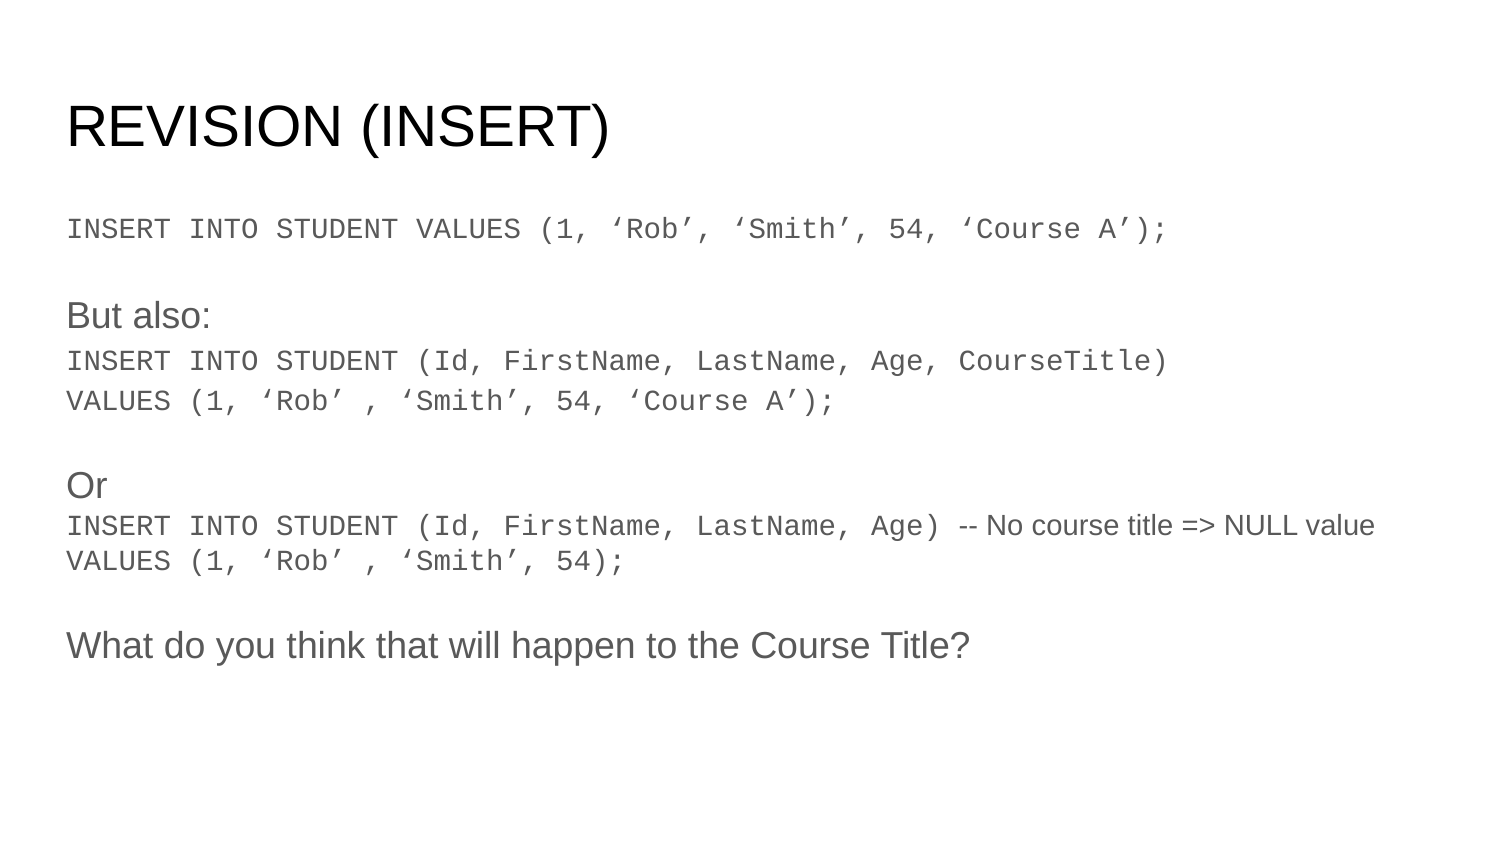

# REVISION (INSERT)
INSERT INTO STUDENT VALUES (1, ‘Rob’, ‘Smith’, 54, ‘Course A’);

But also:
INSERT INTO STUDENT (Id, FirstName, LastName, Age, CourseTitle)
VALUES (1, ‘Rob’ , ‘Smith’, 54, ‘Course A’);

Or
INSERT INTO STUDENT (Id, FirstName, LastName, Age) -- No course title => NULL value
VALUES (1, ‘Rob’ , ‘Smith’, 54);

What do you think that will happen to the Course Title?